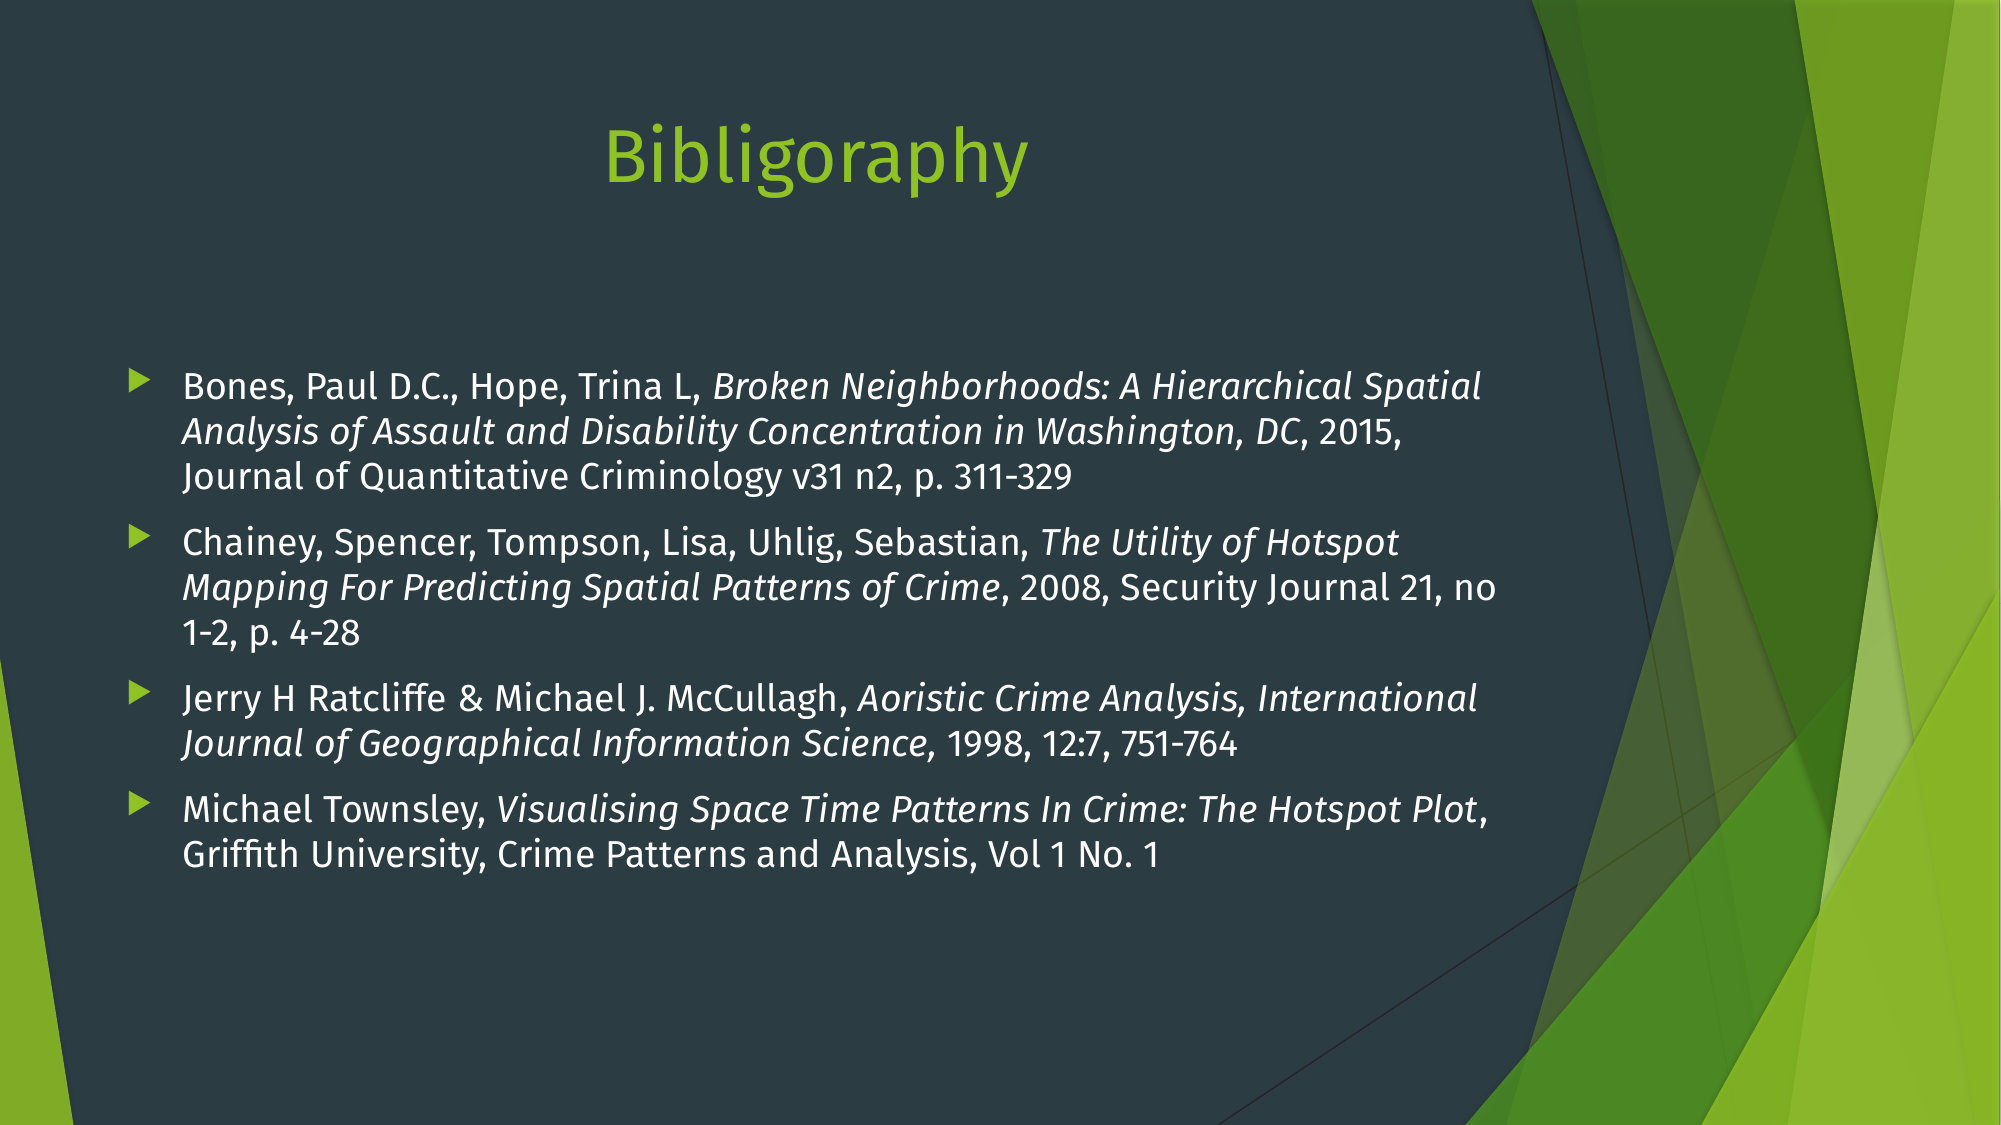

# Bibligoraphy
Bones, Paul D.C., Hope, Trina L, Broken Neighborhoods: A Hierarchical Spatial Analysis of Assault and Disability Concentration in Washington, DC, 2015, Journal of Quantitative Criminology v31 n2, p. 311-329
Chainey, Spencer, Tompson, Lisa, Uhlig, Sebastian, The Utility of Hotspot Mapping For Predicting Spatial Patterns of Crime, 2008, Security Journal 21, no 1-2, p. 4-28
Jerry H Ratcliffe & Michael J. McCullagh, Aoristic Crime Analysis, International Journal of Geographical Information Science, 1998, 12:7, 751-764
Michael Townsley, Visualising Space Time Patterns In Crime: The Hotspot Plot, Griffith University, Crime Patterns and Analysis, Vol 1 No. 1